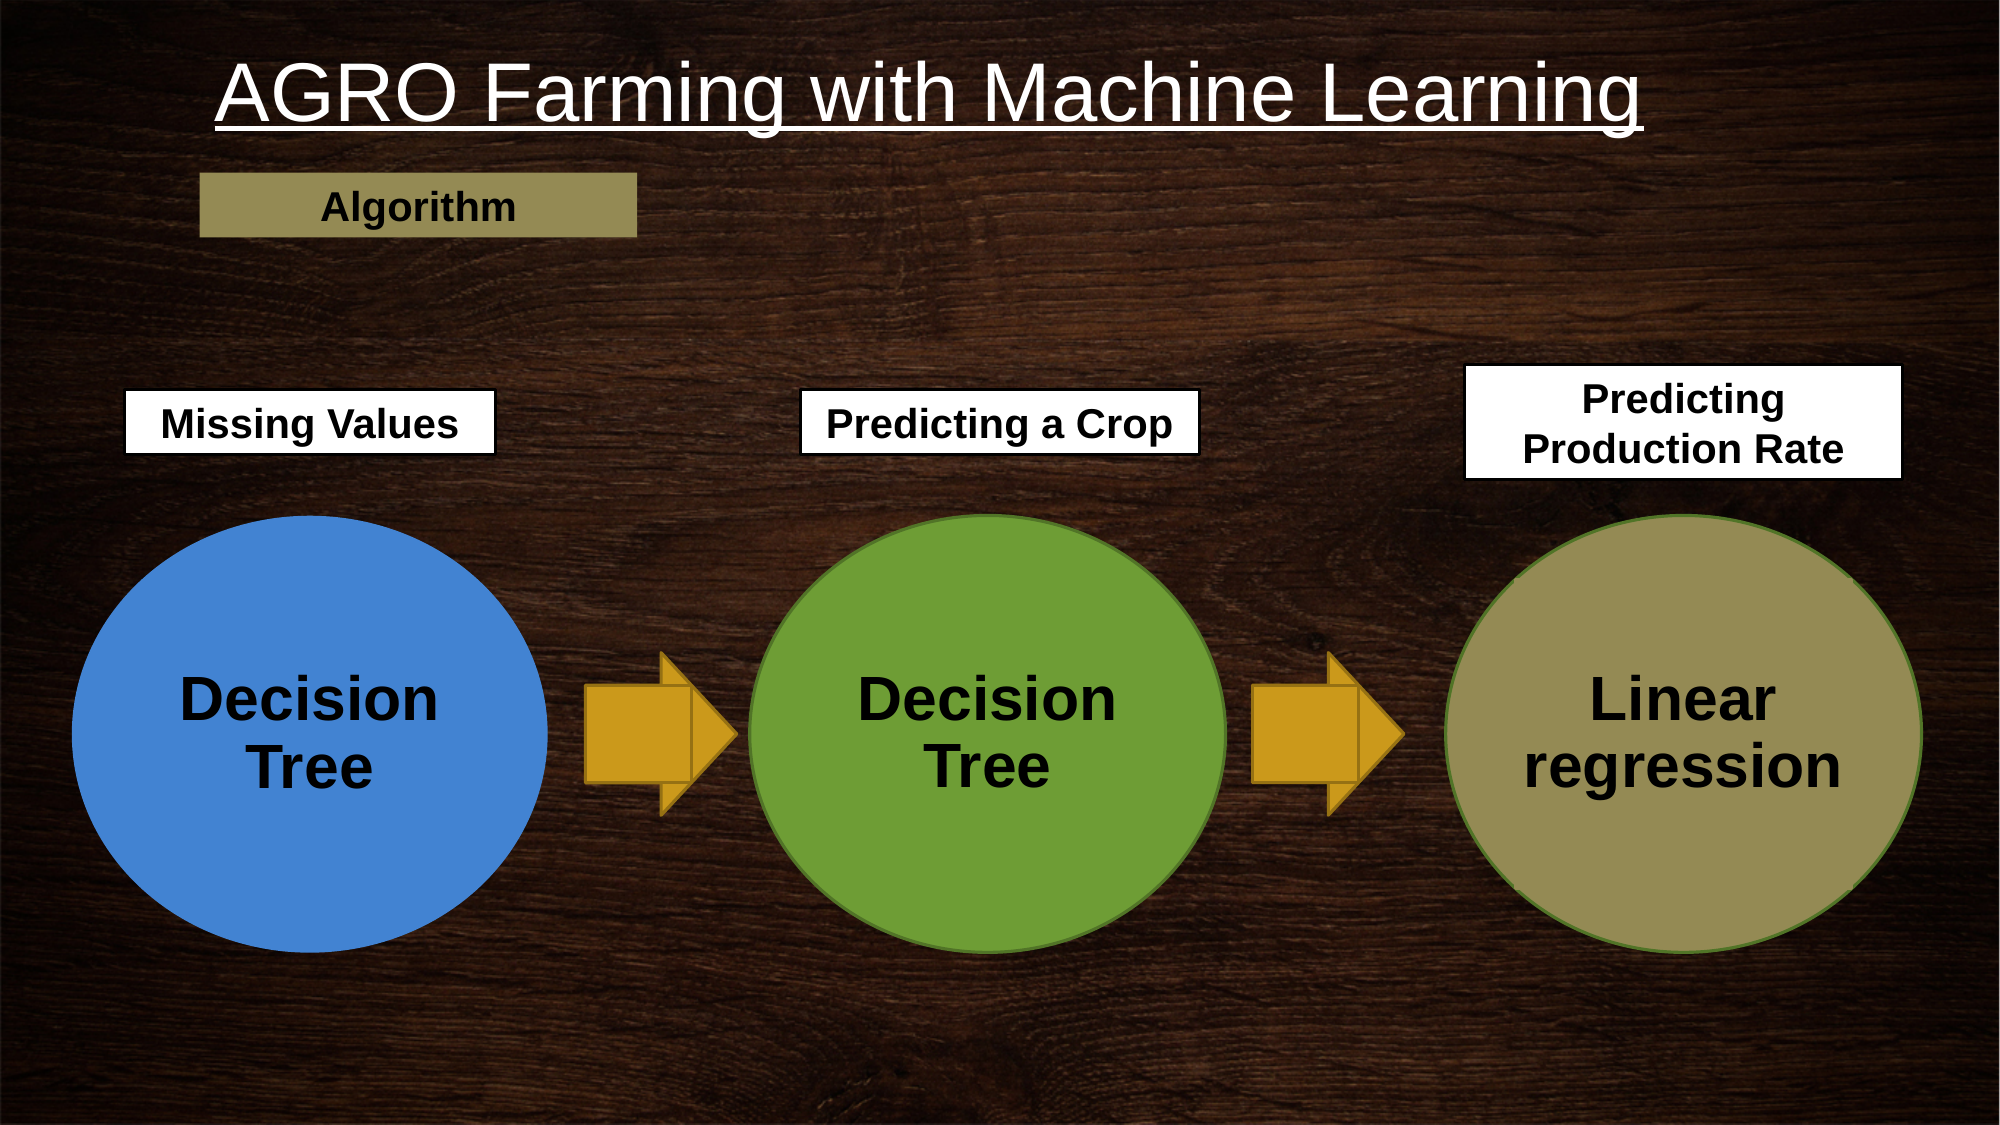

# AGRO Farming with Machine Learning
Algorithm
Predicting Production Rate
Missing Values
Predicting a Crop

Decision Tree

Linear regression

Decision Tree